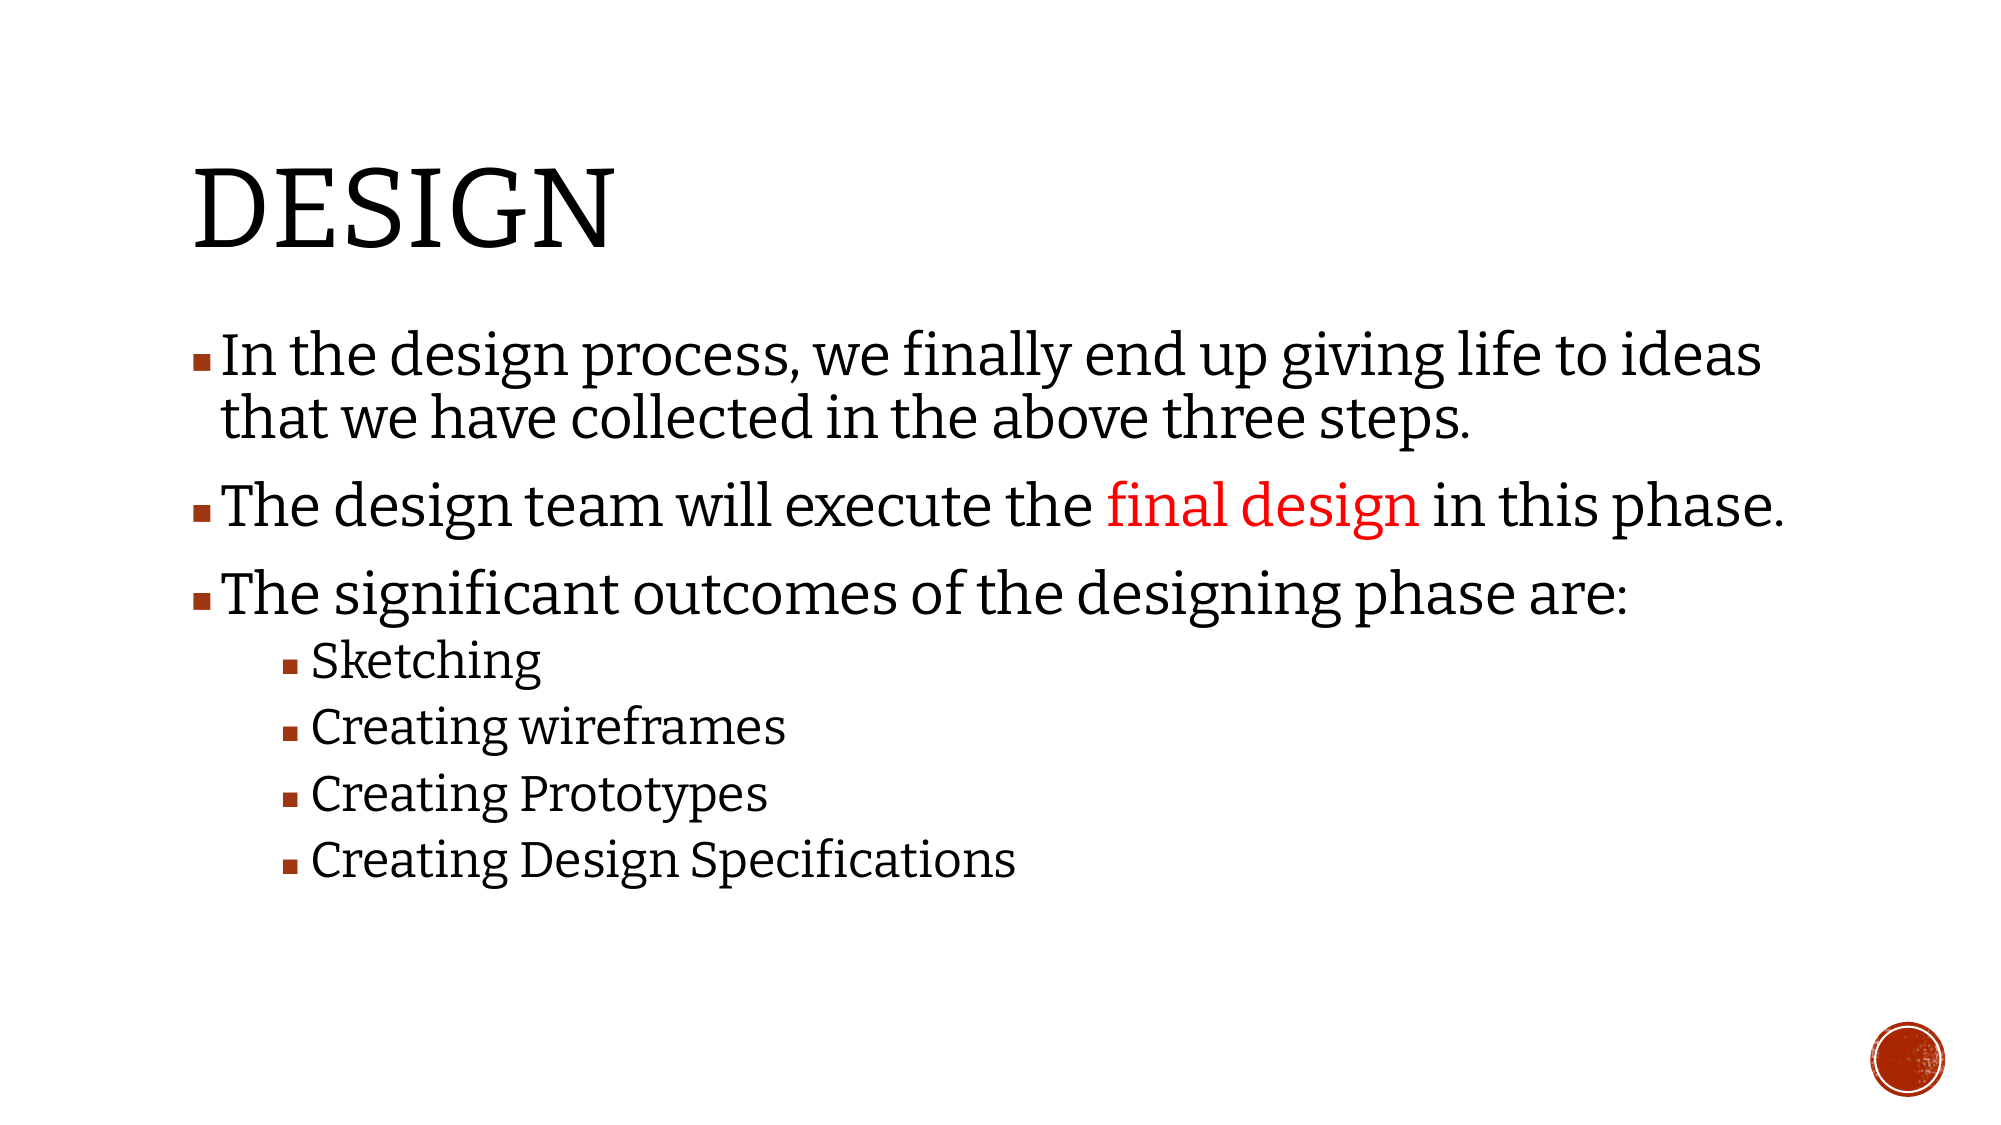

# DESIGN
In the design process, we finally end up giving life to ideas that we have collected in the above three steps.
The design team will execute the final design in this phase.
The significant outcomes of the designing phase are:
Sketching
Creating wireframes
Creating Prototypes
Creating Design Specifications